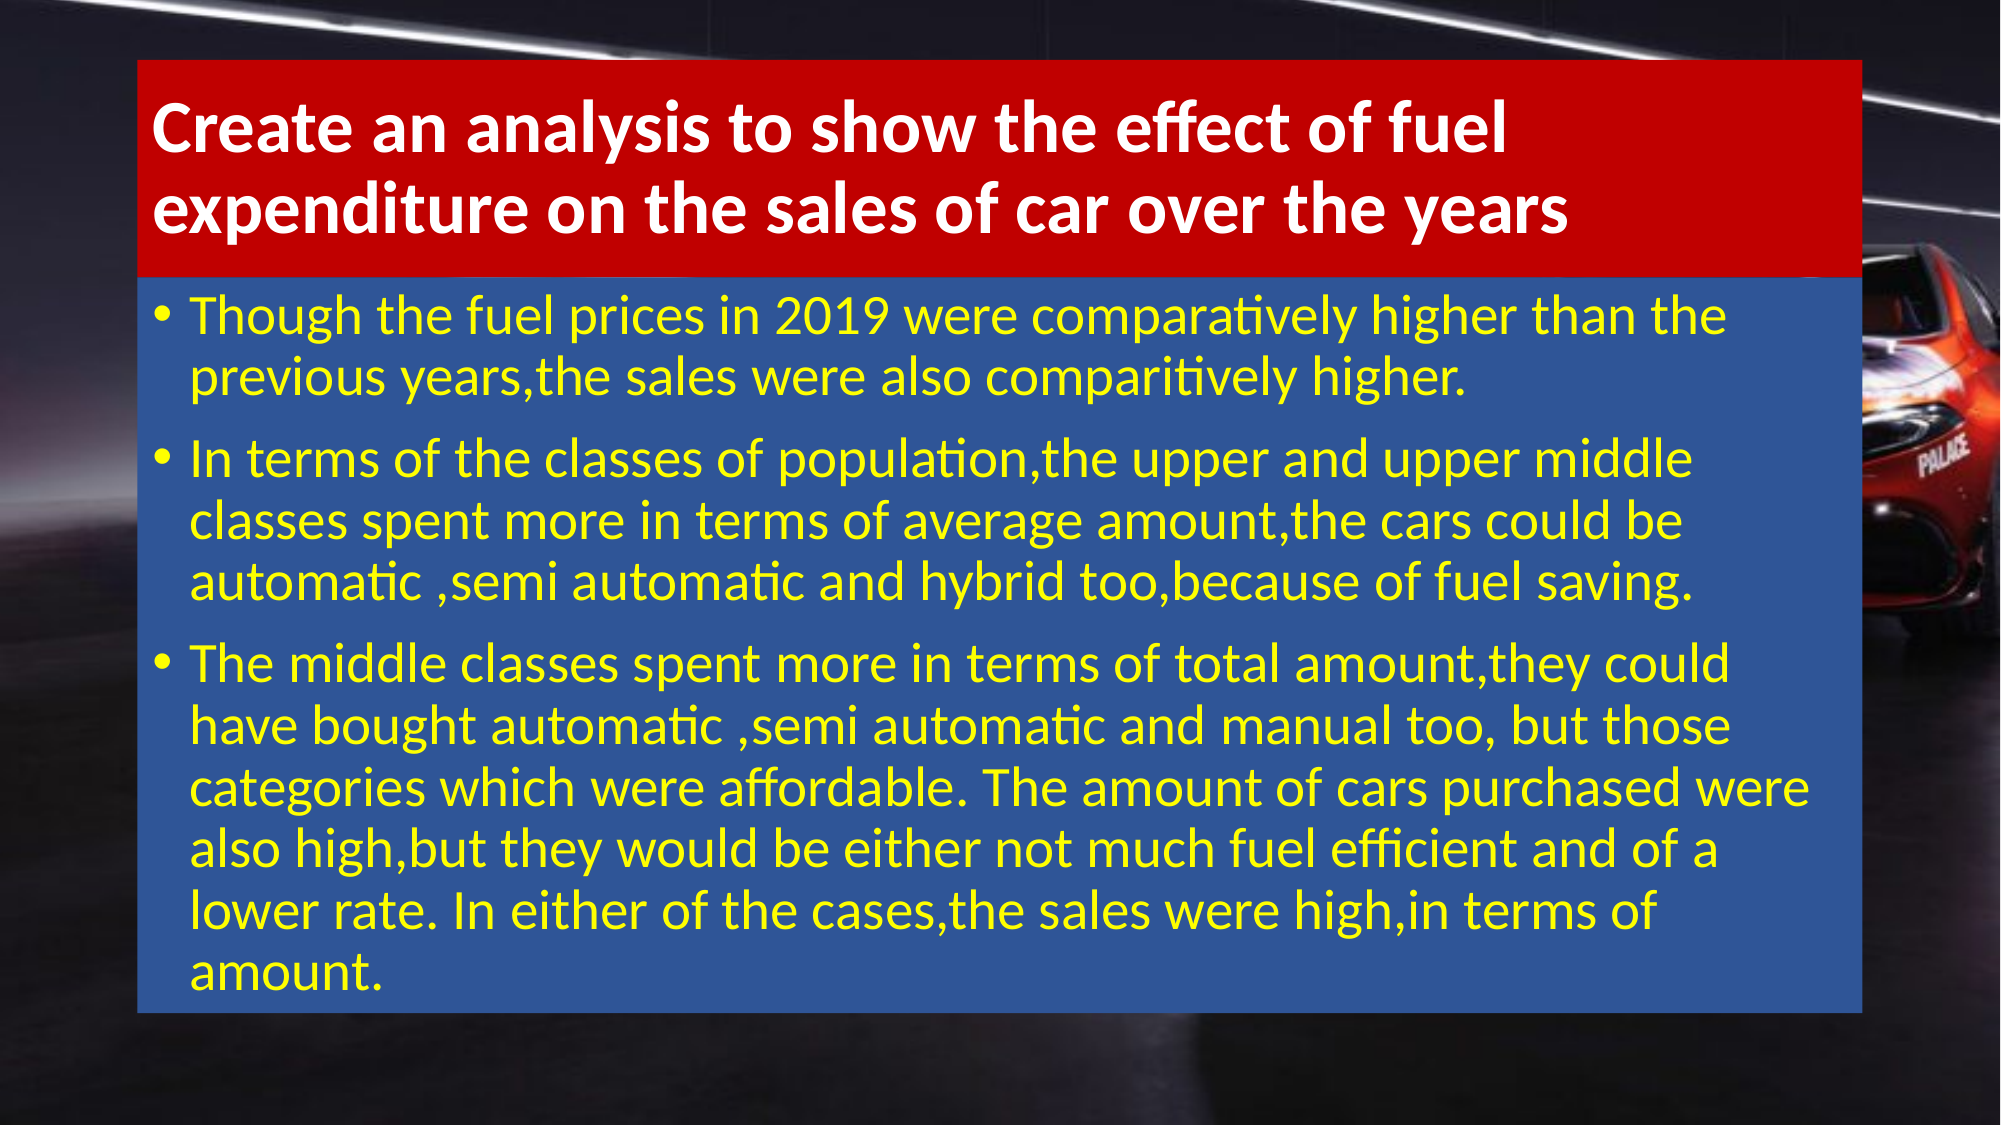

# Create an analysis to show the effect of fuel expenditure on the sales of car over the years
Though the fuel prices in 2019 were comparatively higher than the previous years,the sales were also comparitively higher.
In terms of the classes of population,the upper and upper middle classes spent more in terms of average amount,the cars could be automatic ,semi automatic and hybrid too,because of fuel saving.
The middle classes spent more in terms of total amount,they could have bought automatic ,semi automatic and manual too, but those categories which were affordable. The amount of cars purchased were also high,but they would be either not much fuel efficient and of a lower rate. In either of the cases,the sales were high,in terms of amount.